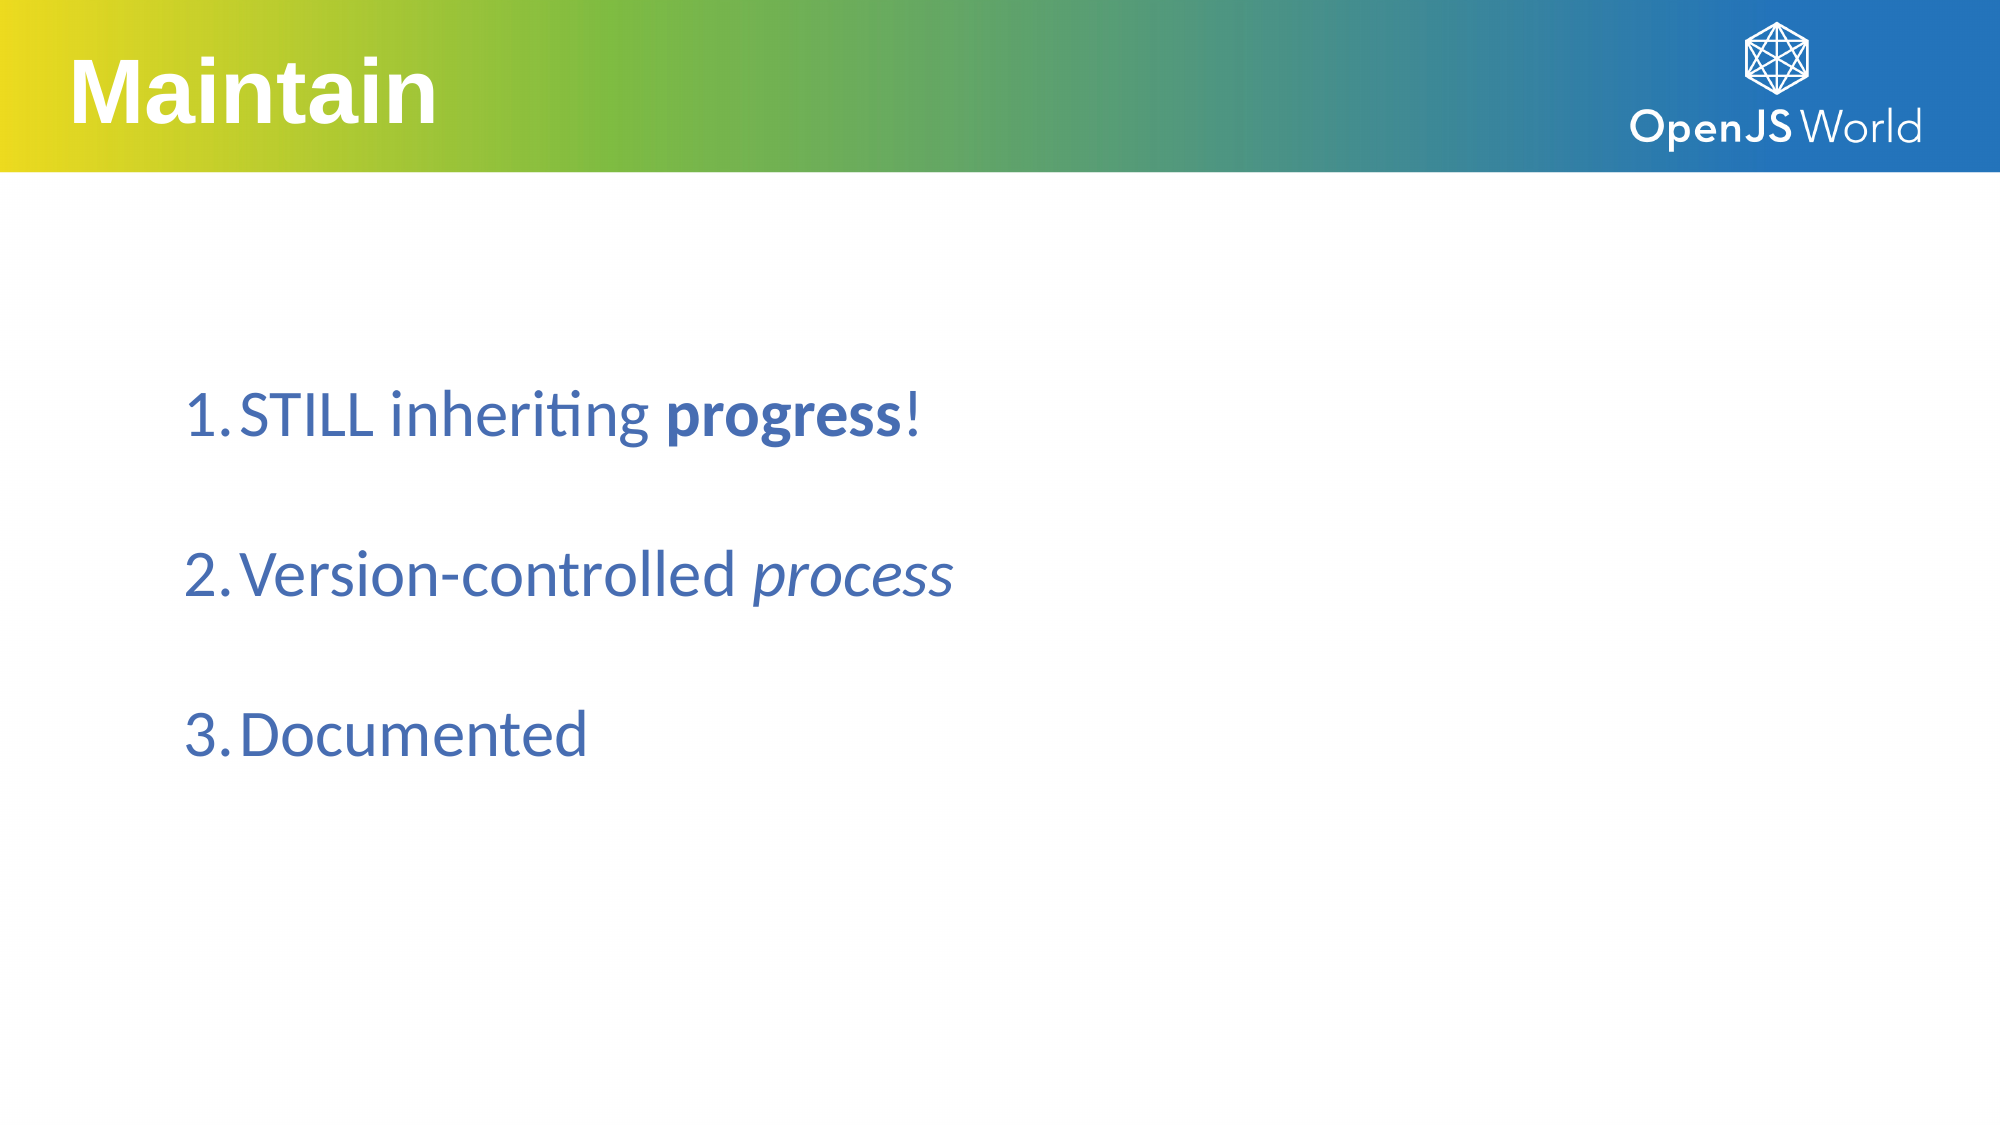

Maintain
STILL inheriting progress!

Version-controlled process

Documented